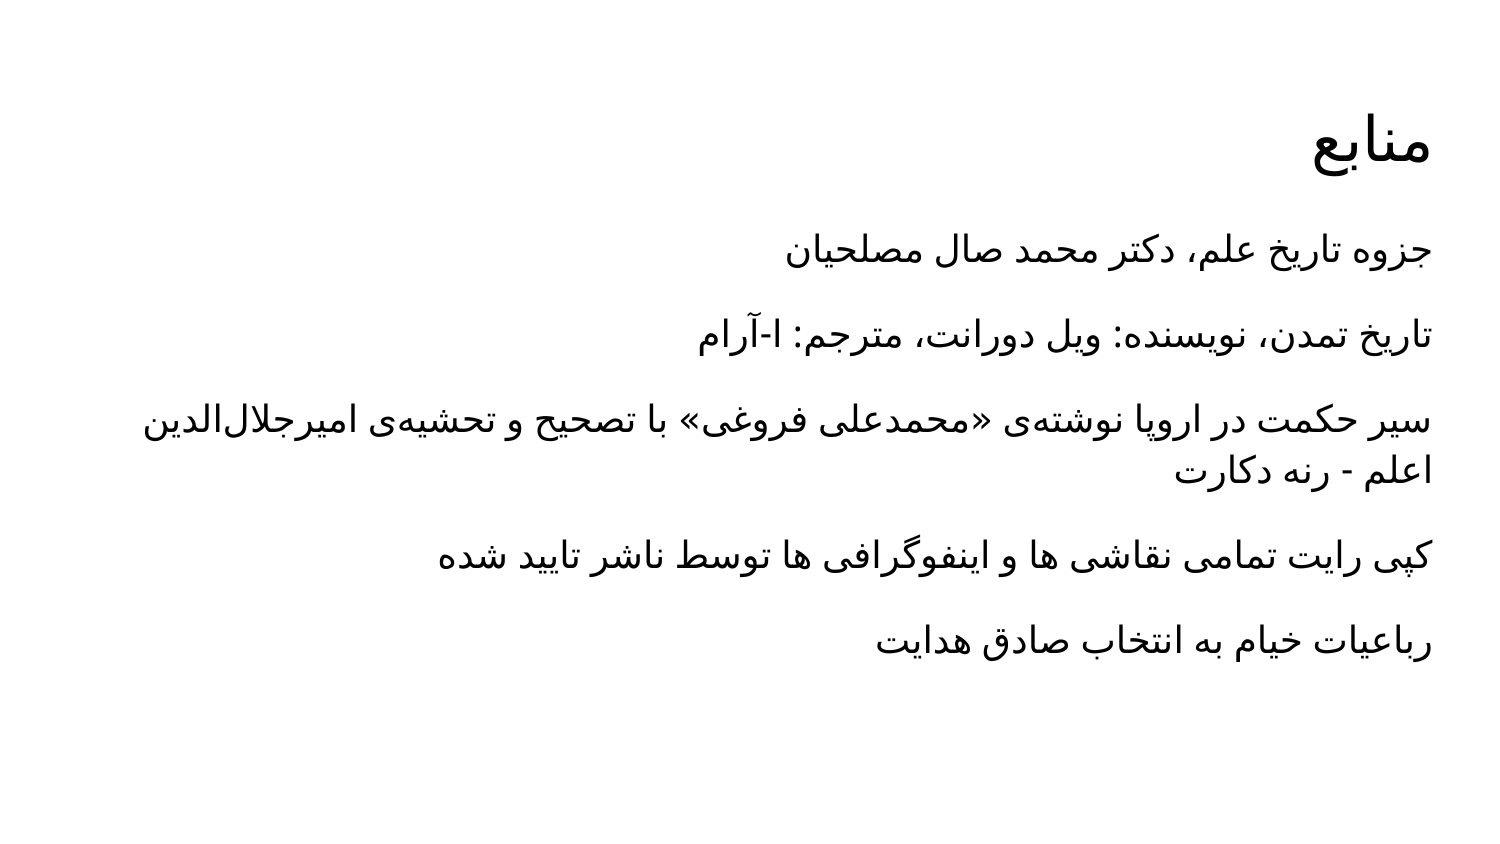

منابع
جزوه تاريخ علم، دکتر محمد صال مصلحیان
تاريخ تمدن، نويسنده: ويل دورانت، مترجم: ا-آرام
سیر حکمت در اروپا نوشته‌ی «محمدعلی فروغی» با تصحیح و تحشیه‌ی امیرجلال‌الدین اعلم - رنه دکارت
کپی رایت تمامی نقاشی ها و اینفوگرافی ها توسط ناشر تایید شده
رباعیات خیام به انتخاب صادق هدایت